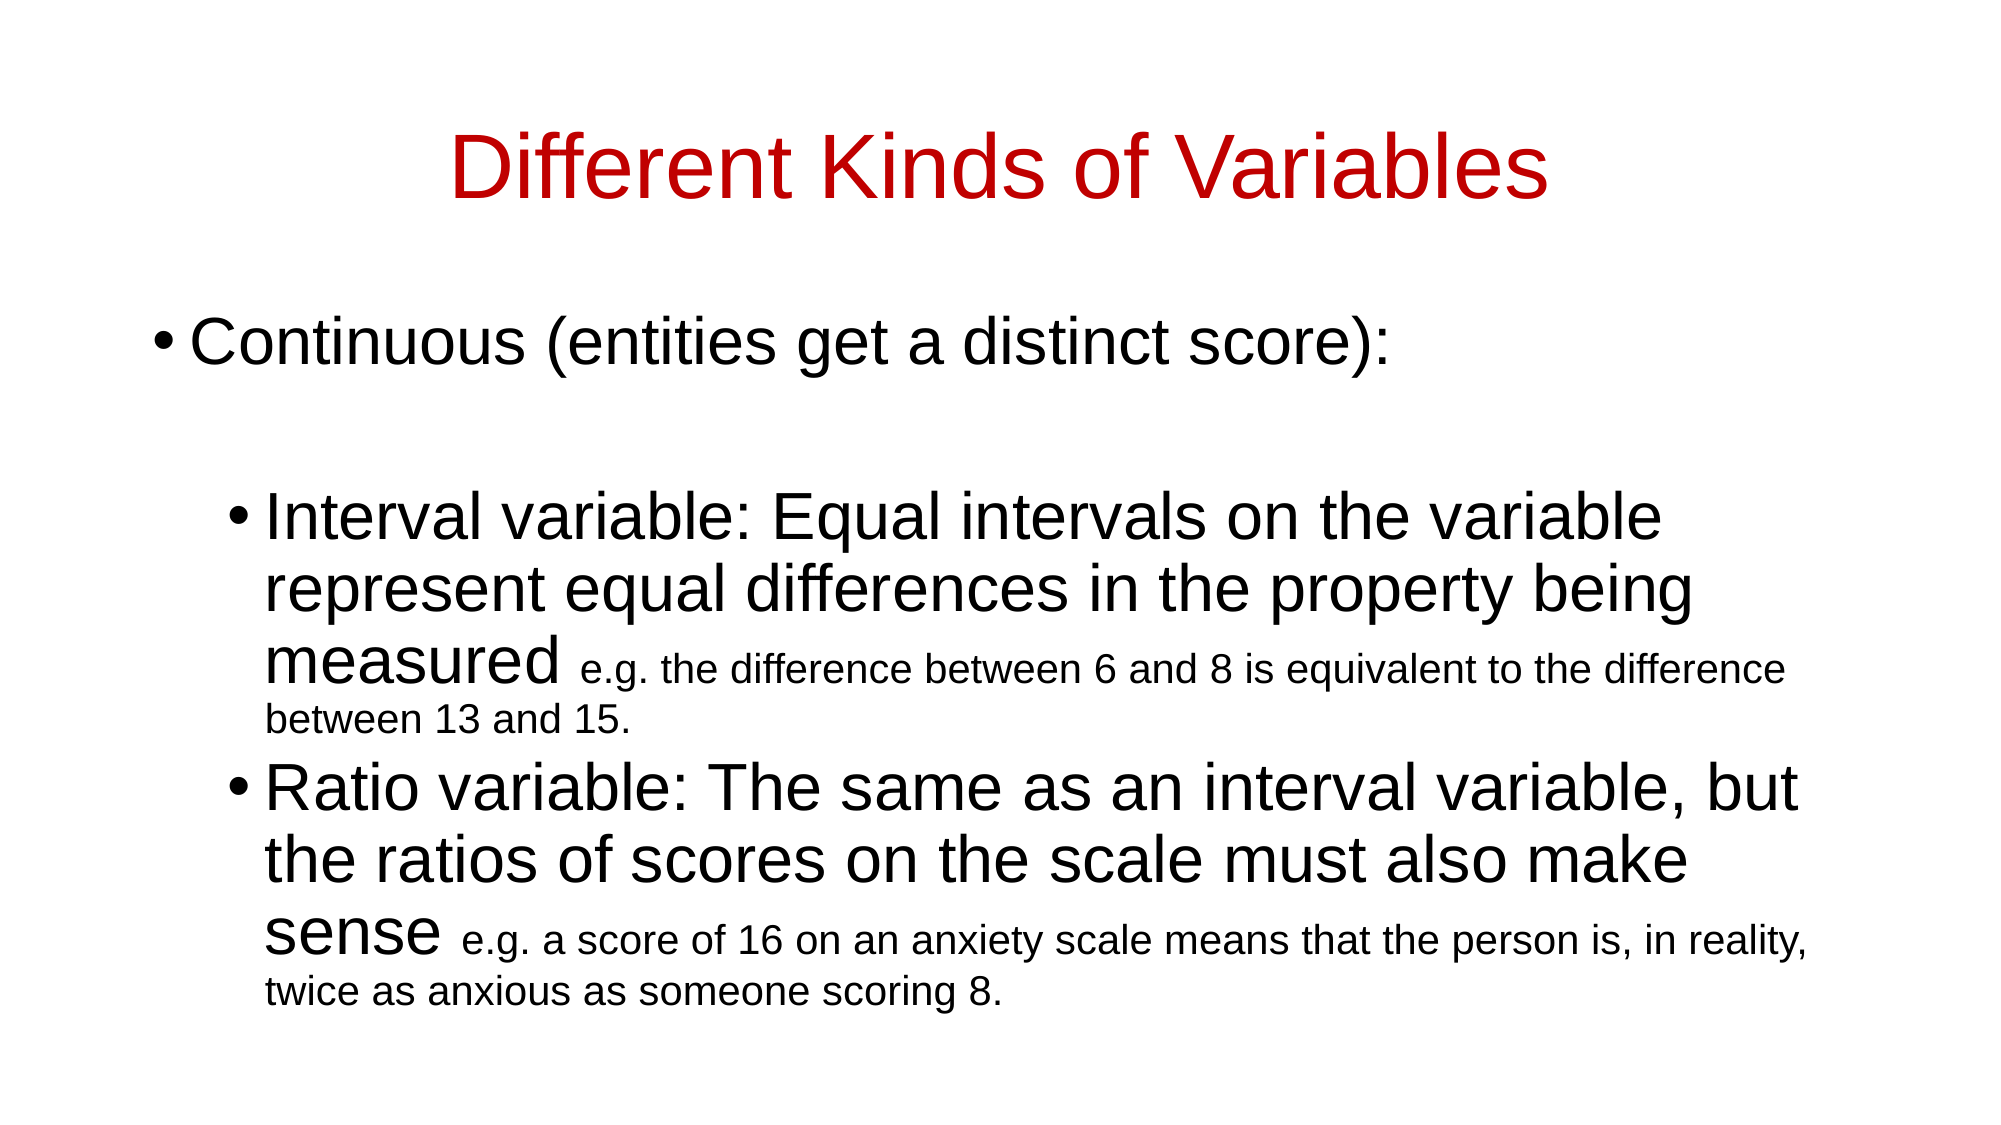

# Different Kinds of Variables
Continuous (entities get a distinct score):

Interval variable: Equal intervals on the variable represent equal differences in the property being measured e.g. the difference between 6 and 8 is equivalent to the difference between 13 and 15.
Ratio variable: The same as an interval variable, but the ratios of scores on the scale must also make sense e.g. a score of 16 on an anxiety scale means that the person is, in reality, twice as anxious as someone scoring 8.